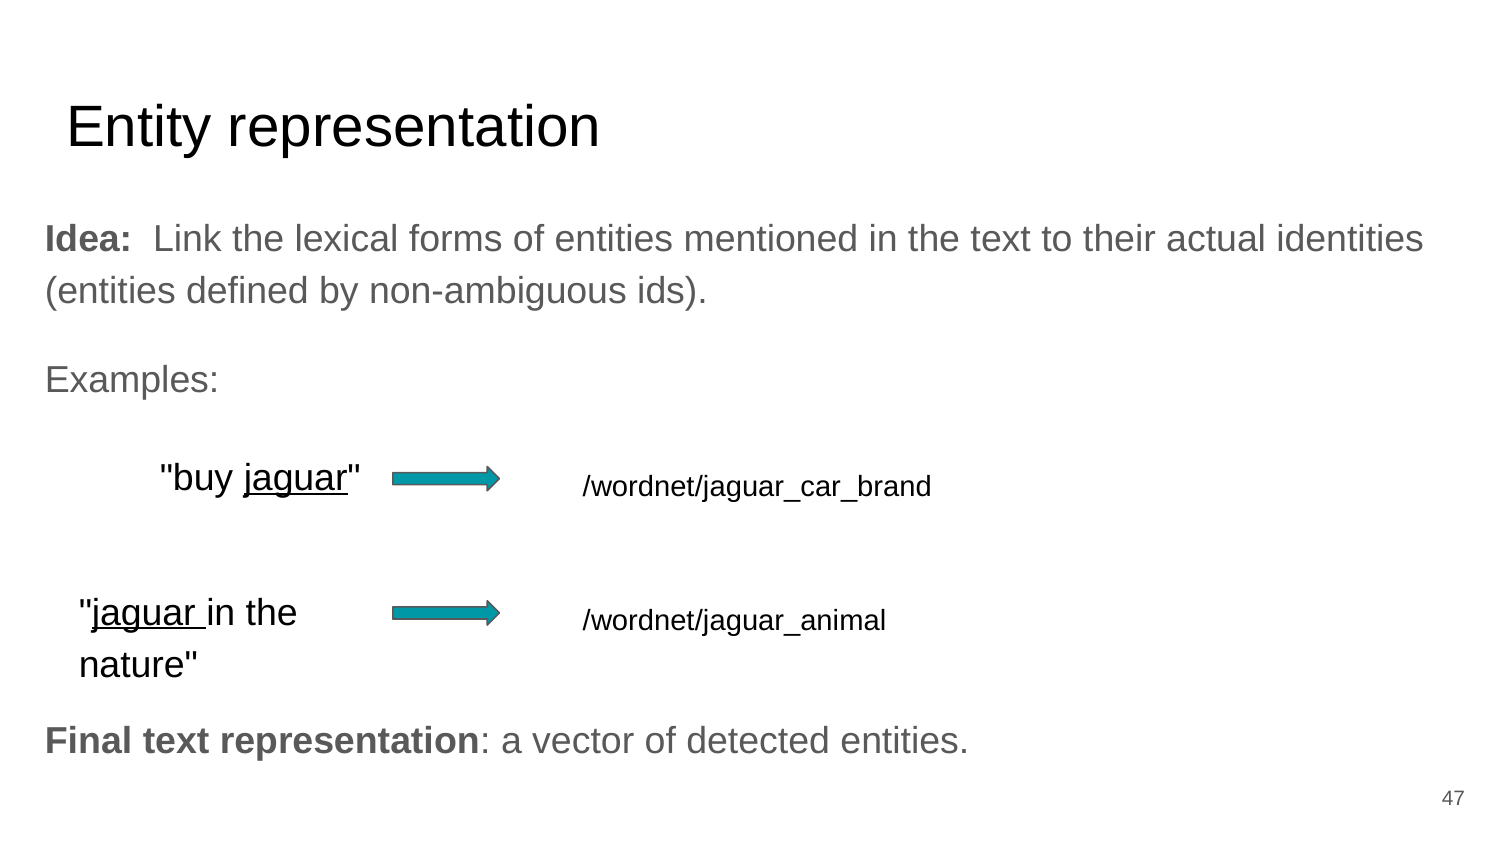

# Entity representation
Idea:  Link the lexical forms of entities mentioned in the text to their actual identities (entities defined by non-ambiguous ids).
Examples:

Final text representation: a vector of detected entities.

"buy jaguar"
/wordnet/jaguar_car_brand

"jaguar in the nature"
/wordnet/jaguar_animal

47